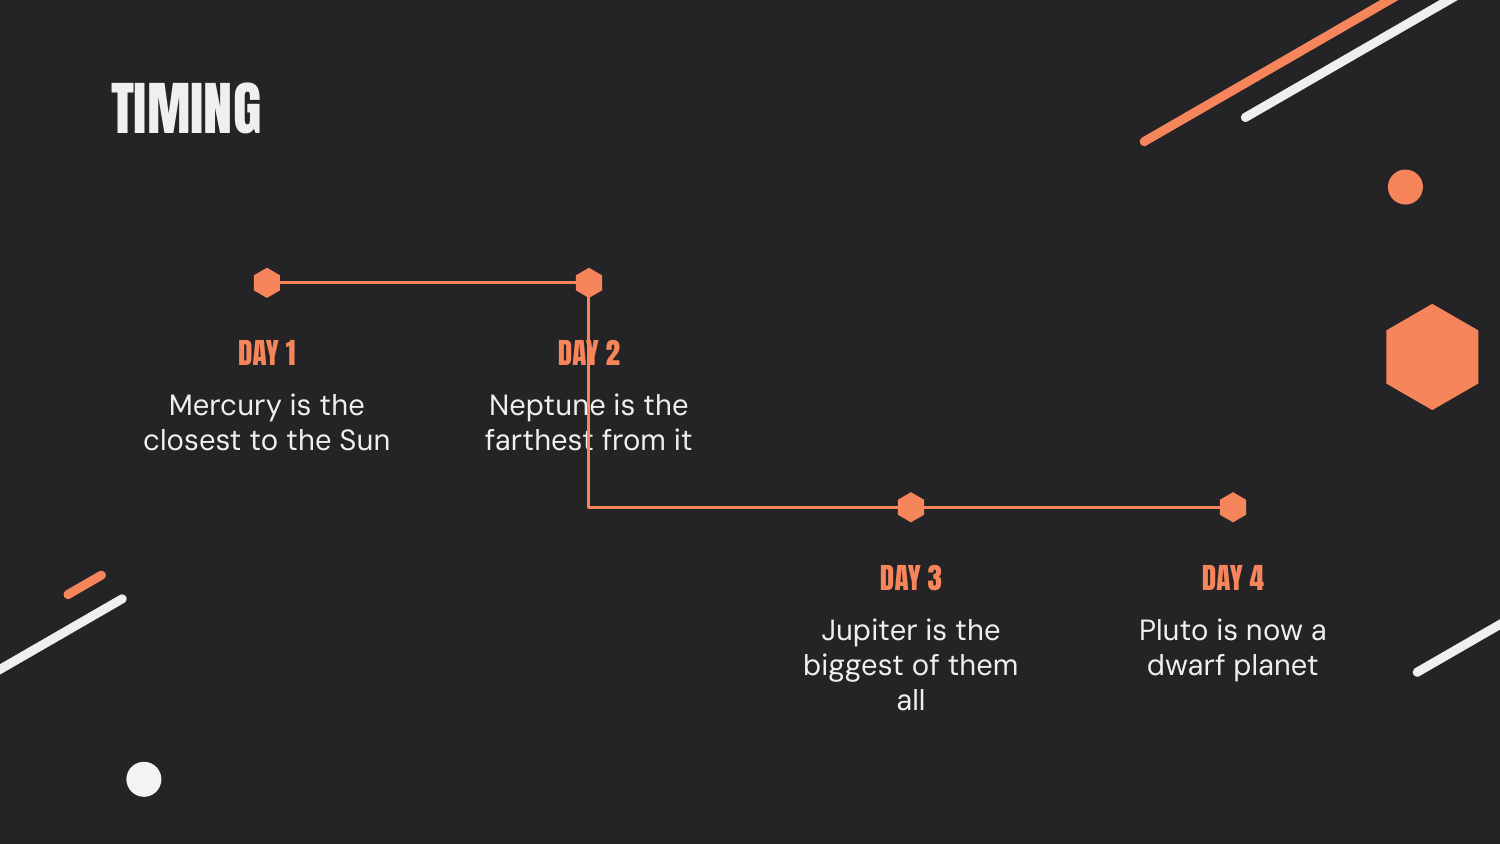

# TIMING

DAY 1
DAY 2
Mercury is the closest to the Sun
Neptune is the farthest from it

DAY 3
DAY 4
Jupiter is the biggest of them all
Pluto is now a dwarf planet